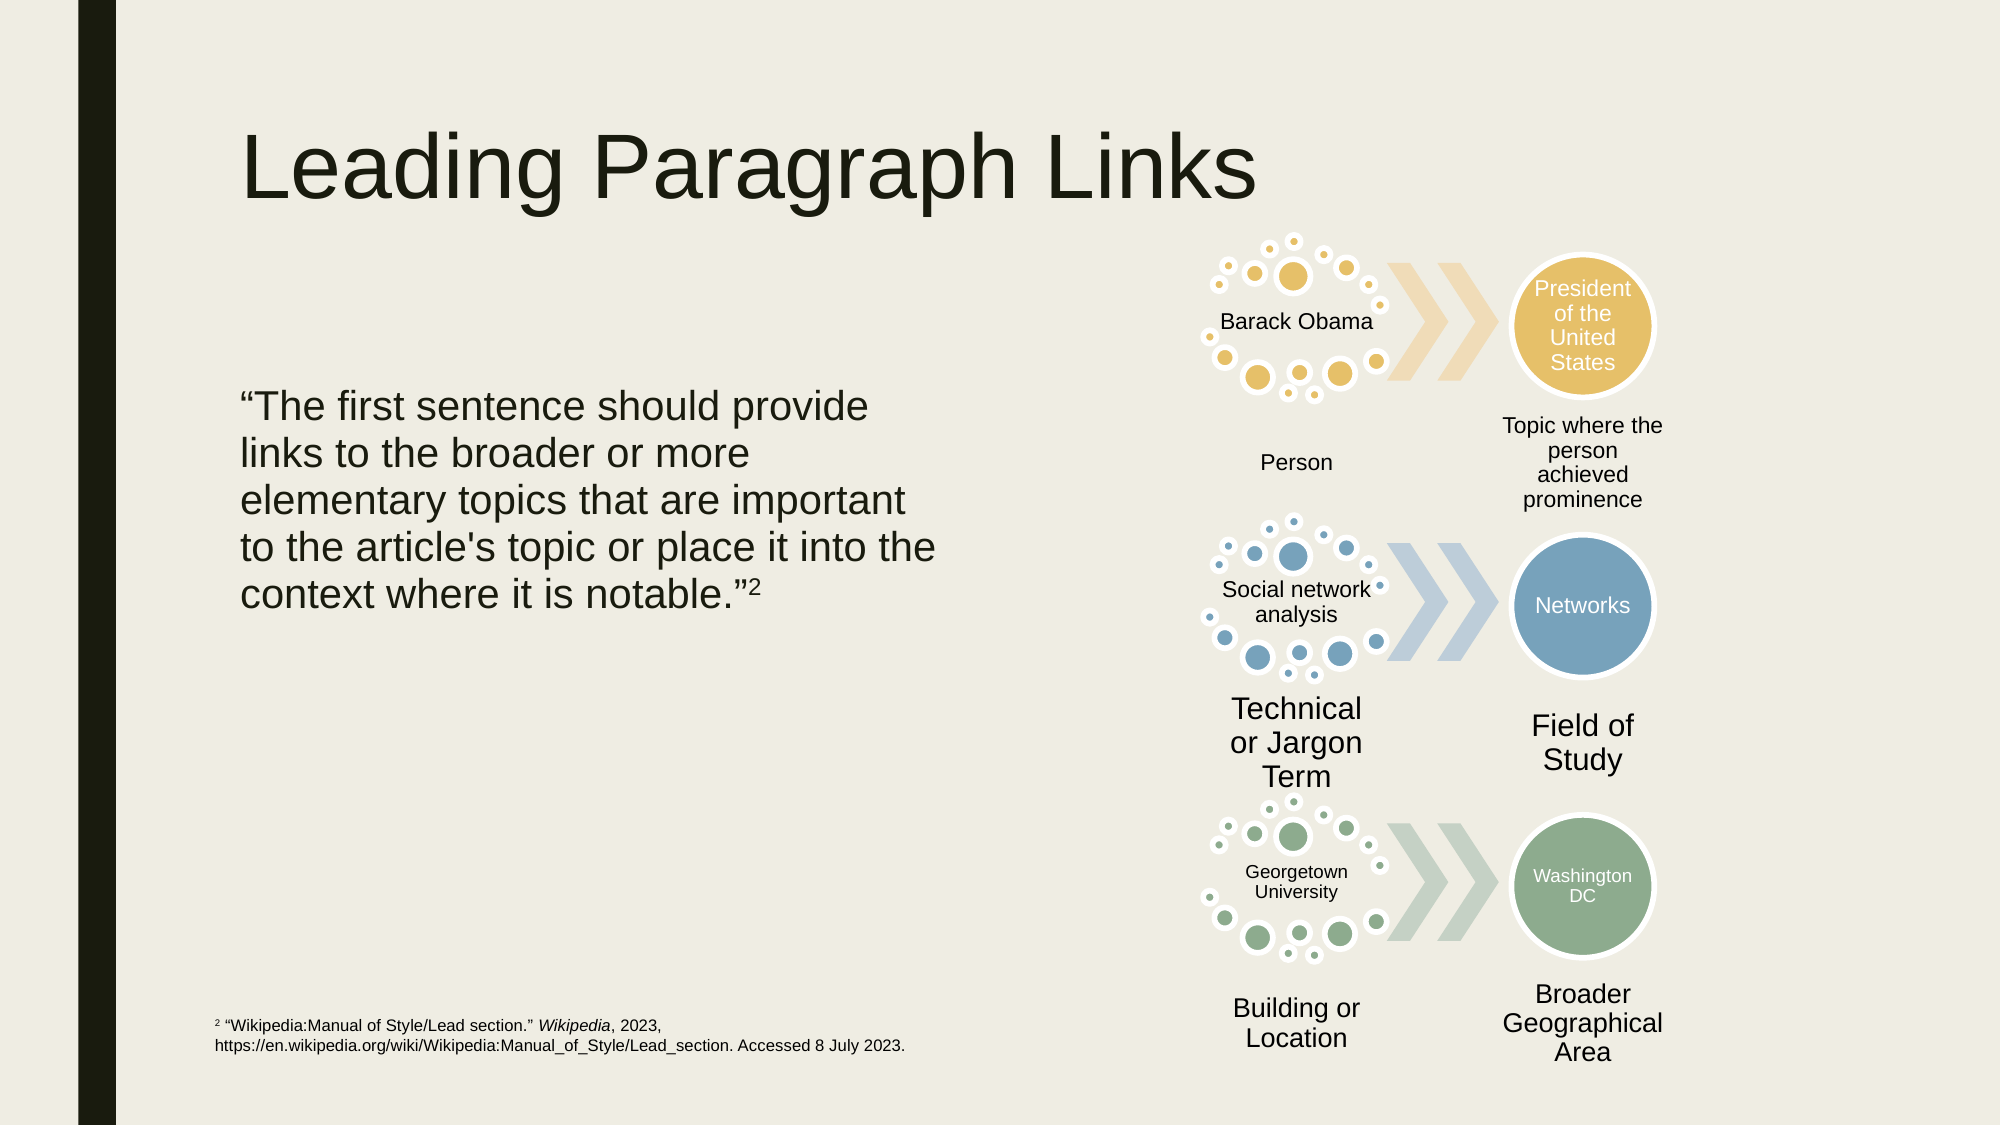

# Leading Paragraph Links
Barack Obama
Person
President of the United States
Topic where the person achieved prominence
“The first sentence should provide links to the broader or more elementary topics that are important to the article's topic or place it into the context where it is notable.”2

Social network analysis
Technical or Jargon Term
Networks
Field of Study
Georgetown University
Building or Location
Washington DC
Broader Geographical Area
2 “Wikipedia:Manual of Style/Lead section.” Wikipedia, 2023, https://en.wikipedia.org/wiki/Wikipedia:Manual_of_Style/Lead_section. Accessed 8 July 2023.